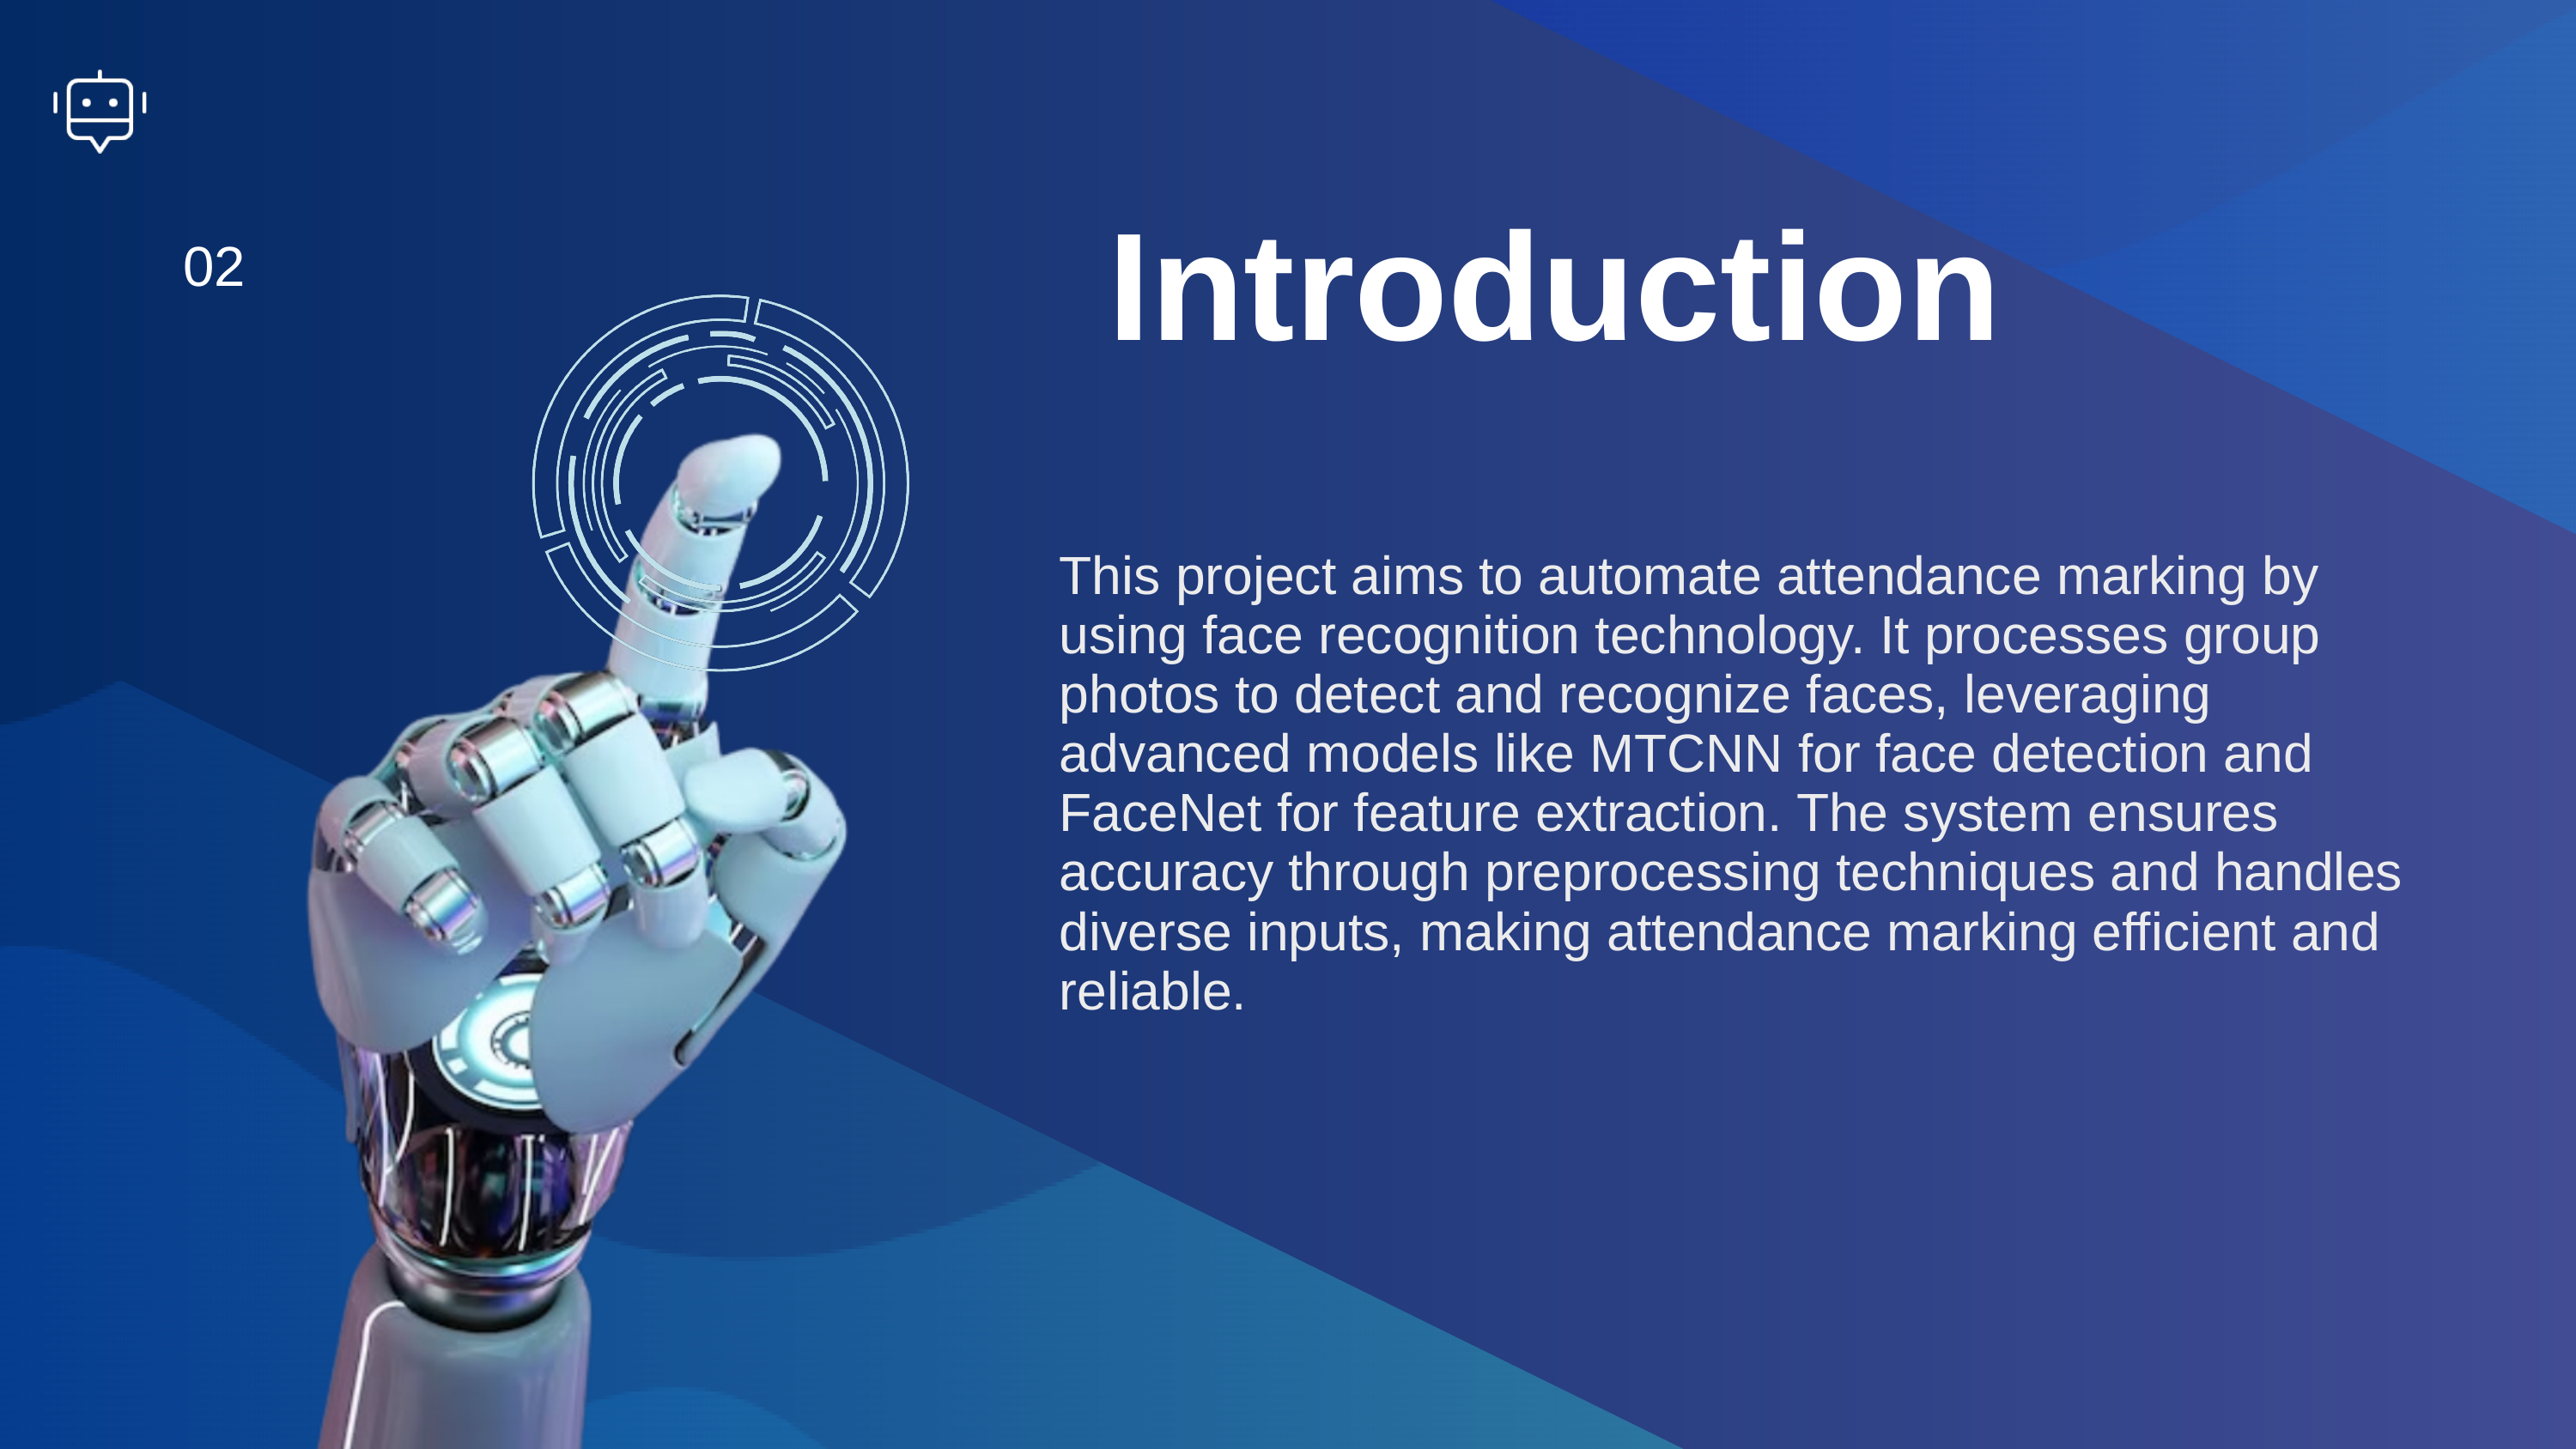

02
Introduction

This project aims to automate attendance marking by using face recognition technology. It processes group photos to detect and recognize faces, leveraging advanced models like MTCNN for face detection and FaceNet for feature extraction. The system ensures accuracy through preprocessing techniques and handles diverse inputs, making attendance marking efficient and reliable.